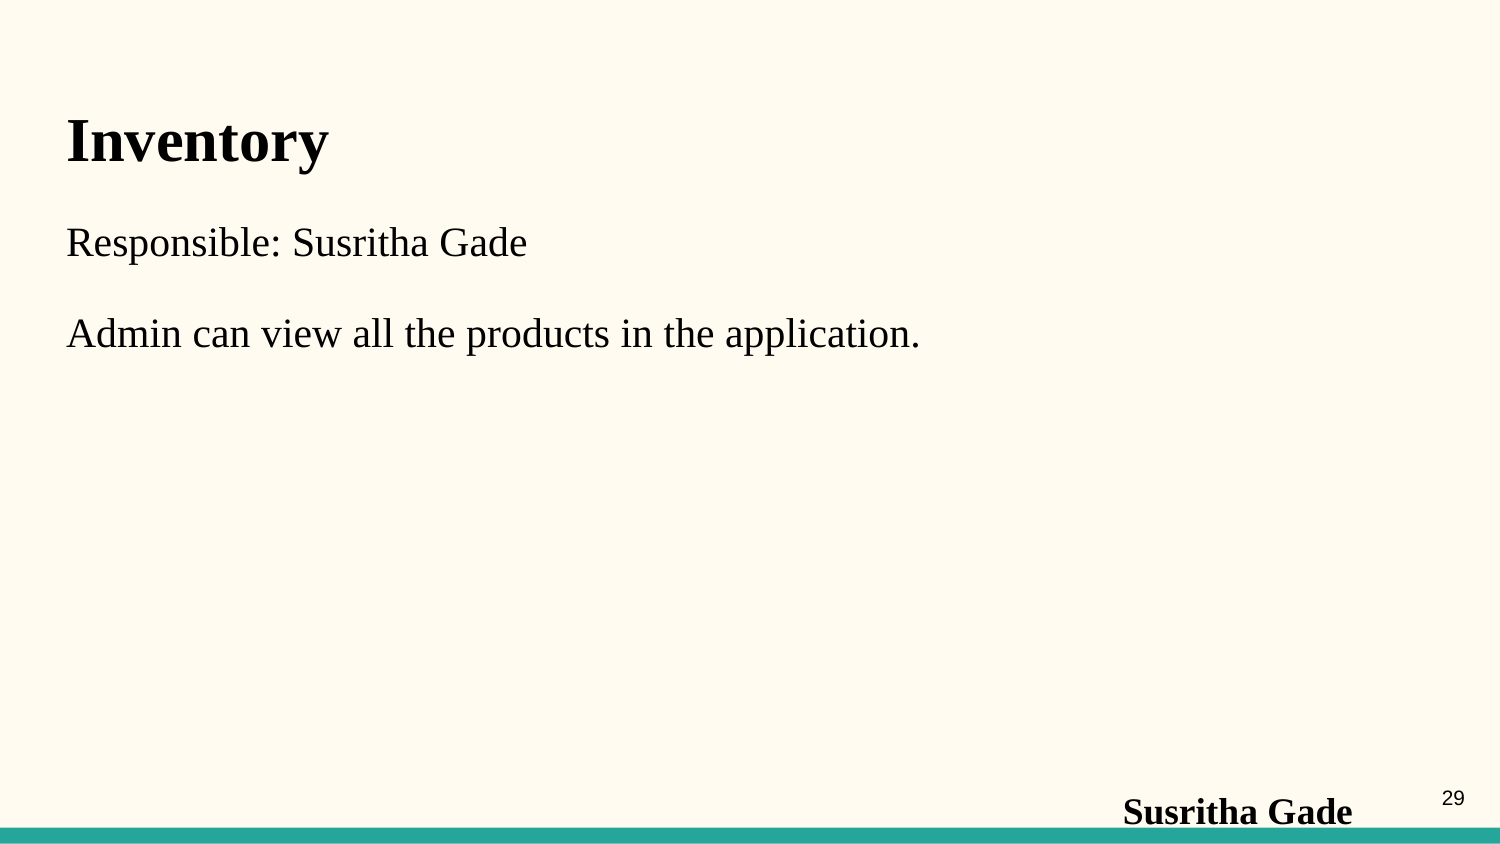

# Inventory
Responsible: Susritha Gade
Admin can view all the products in the application.
29
Susritha Gade